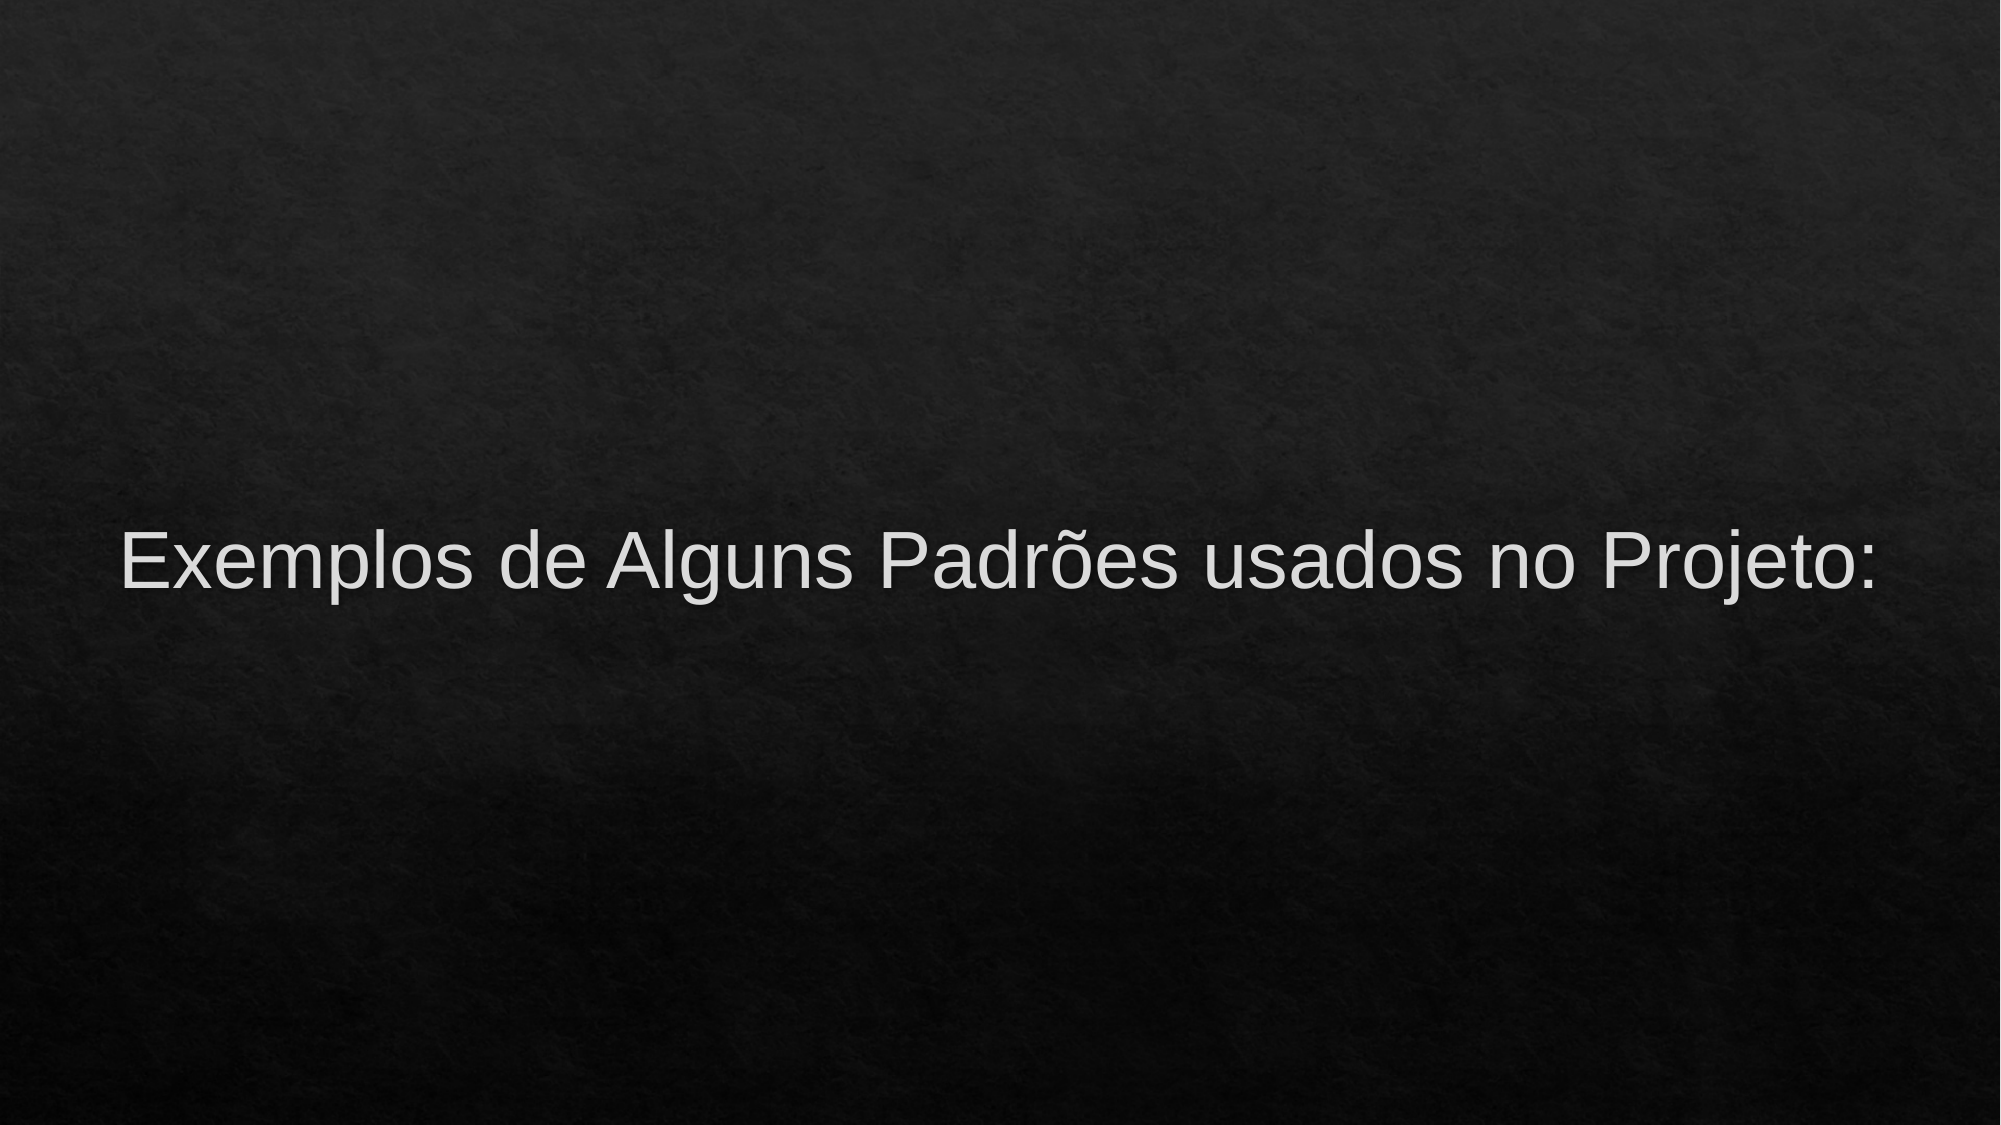

# Exemplos de Alguns Padrões usados no Projeto: